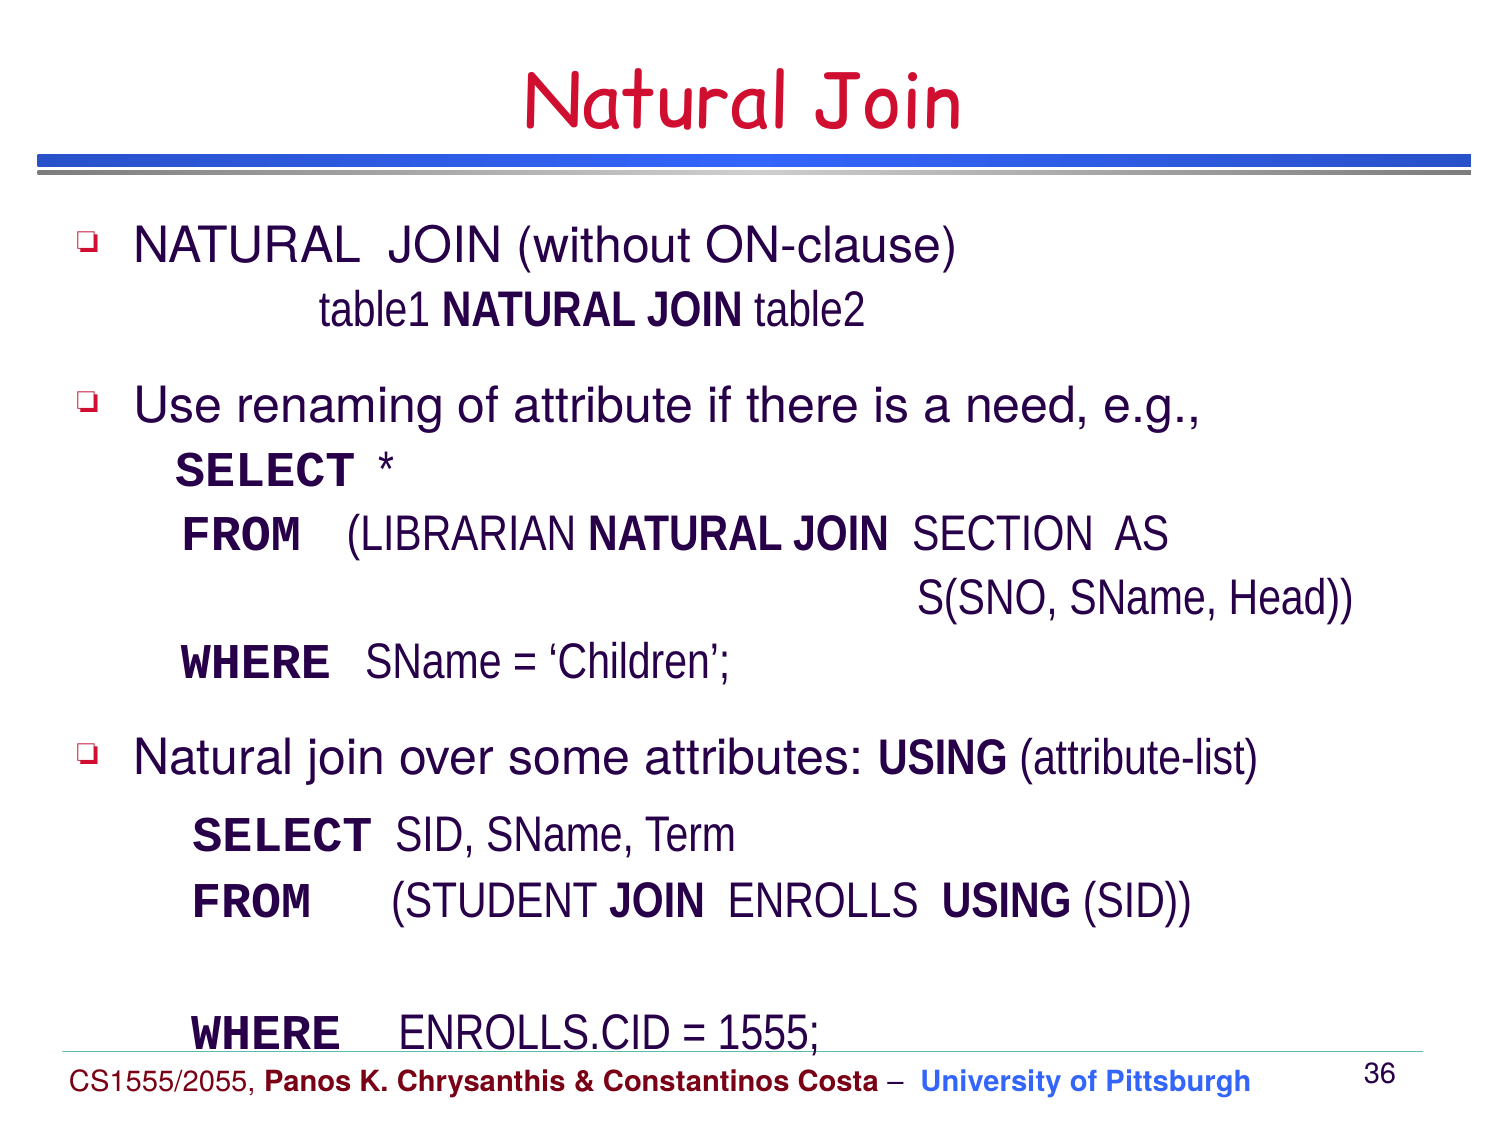

# Natural Join
NATURAL  JOIN (without ON-clause)
                     table1 NATURAL JOIN table2

Use renaming of attribute if there is a need, e.g.,
       SELECT  *
         FROM    (LIBRARIAN NATURAL JOIN  SECTION  AS
                                                                         S(SNO, SName, Head))
         WHERE   SName = ‘Children’;

Natural join over some attributes: USING (attribute-list)
          SELECT  SID, SName, Term
     FROM       (STUDENT JOIN  ENROLLS  USING (SID))
     WHERE     ENROLLS.CID = 1555;